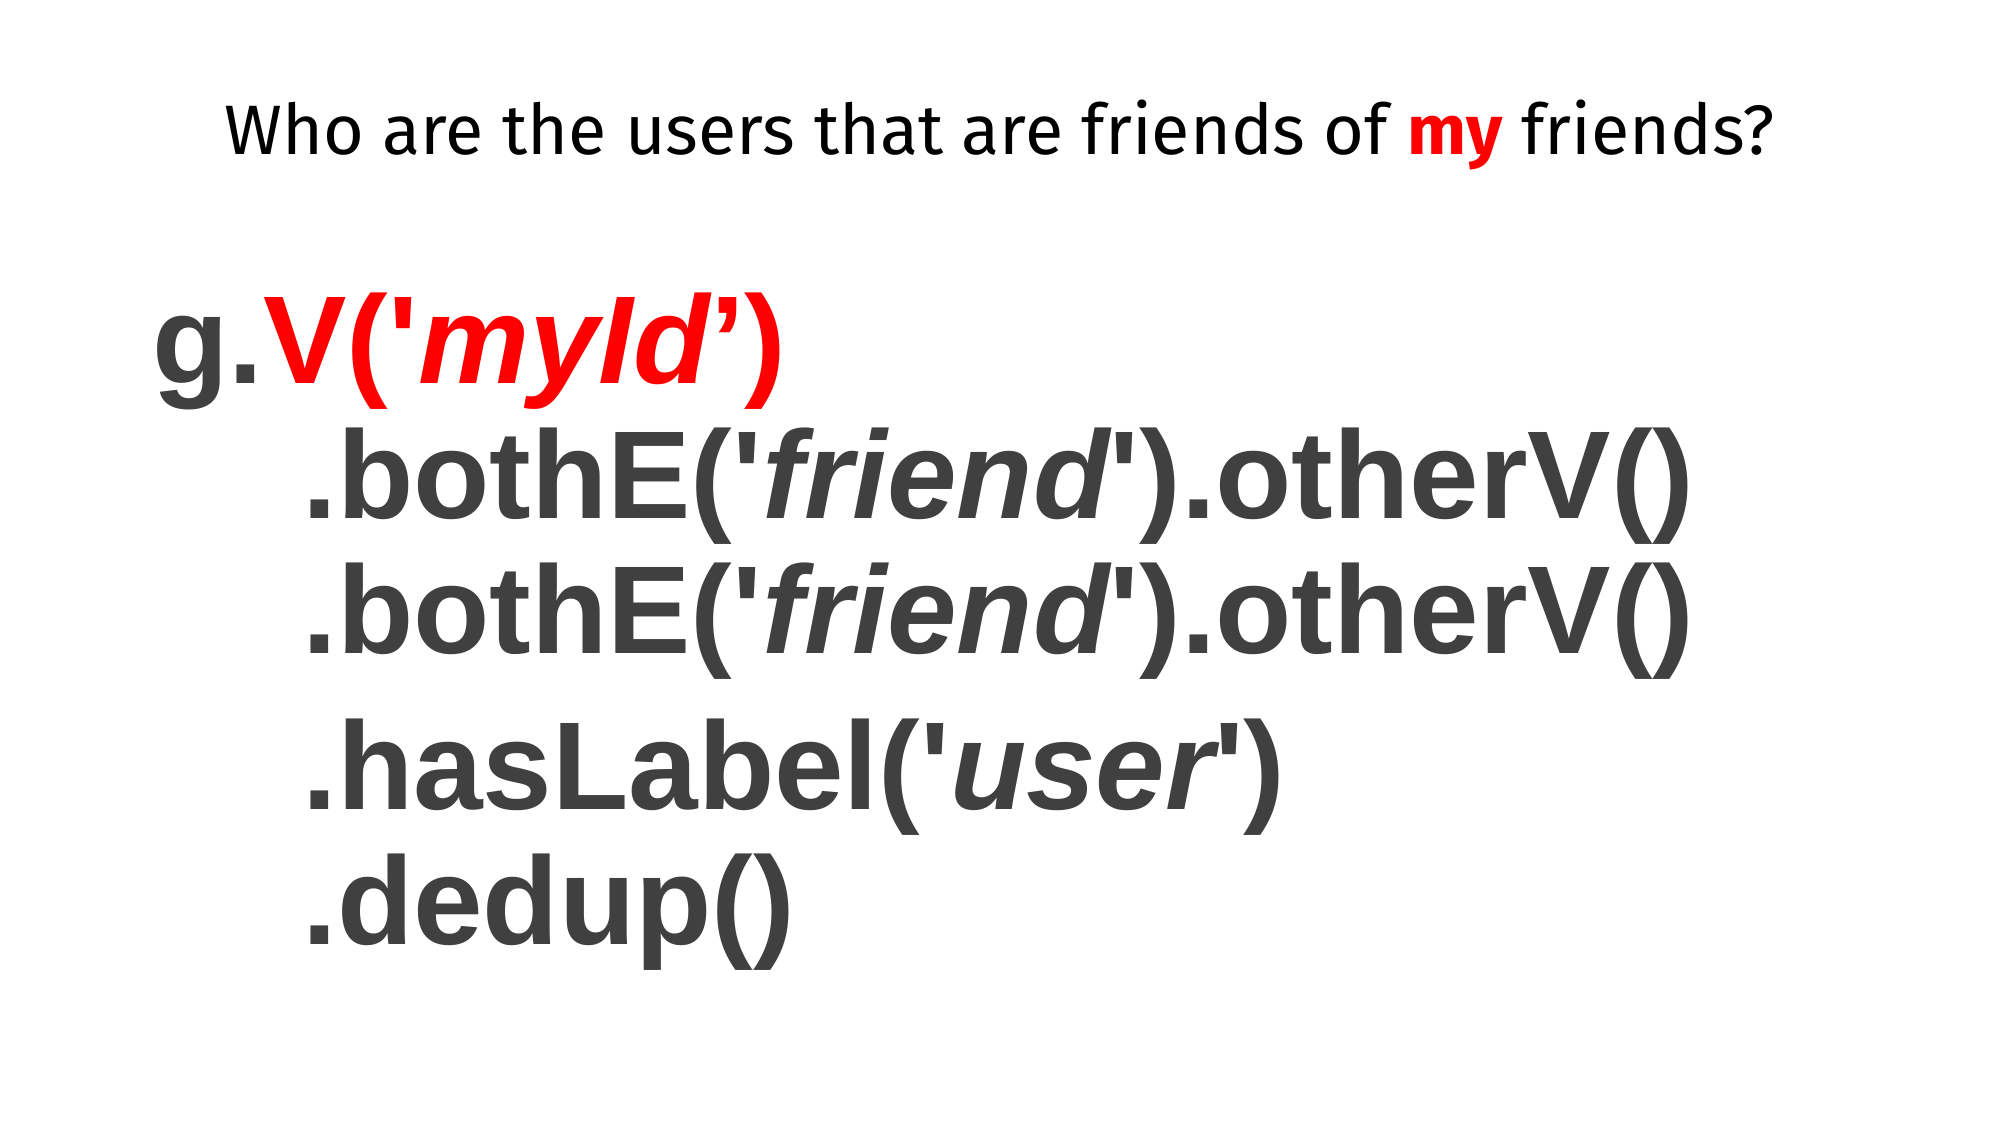

# Who are the users that are friends of my friends?
g.V('myId’)
	.bothE('friend').otherV()
	.bothE('friend').otherV()
	.hasLabel('user')
	.dedup()